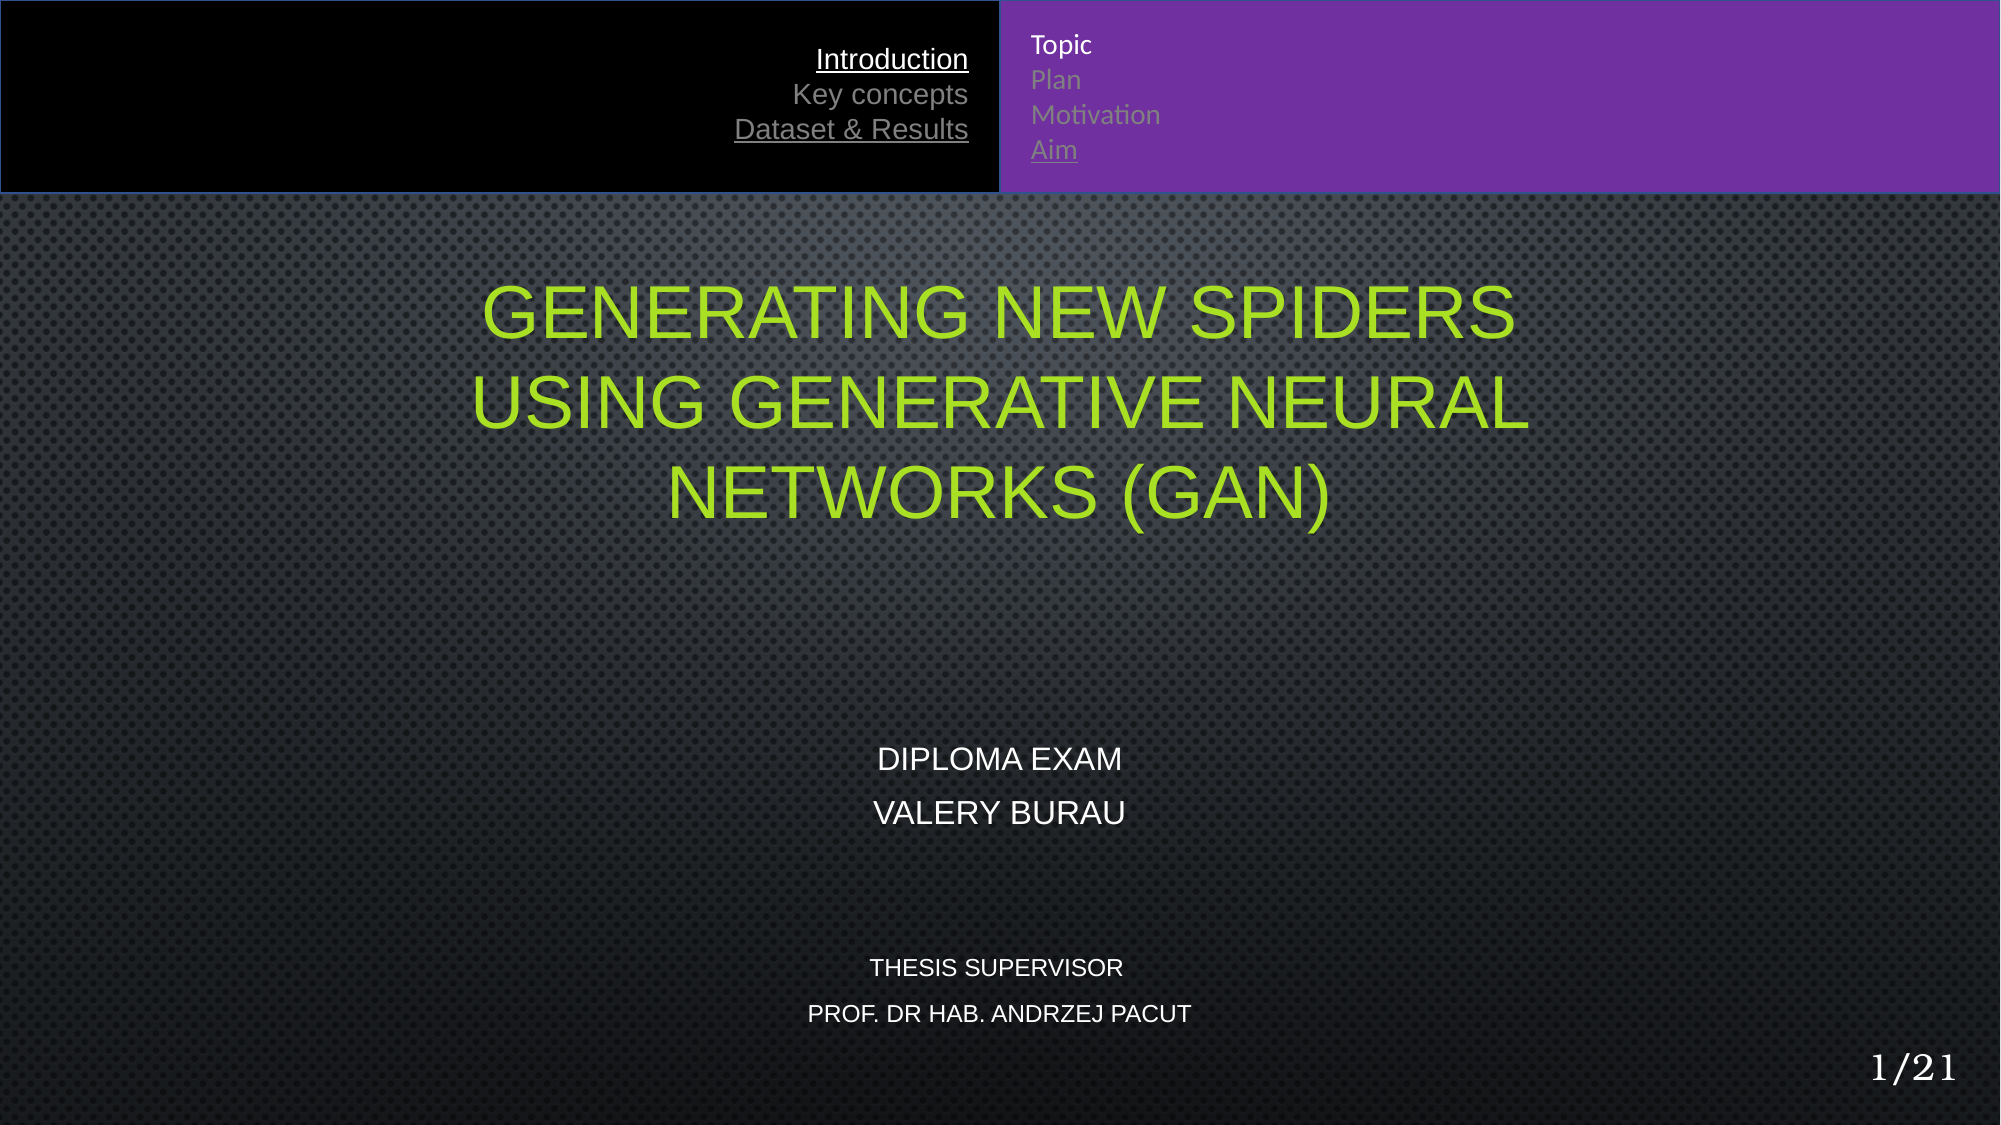

Topic
Plan
Motivation
Aim
Introduction
Key concepts
Dataset & Results

# Generating new spiders using generative neural networks (GAN)
DIPLOMA EXAM
Valery Burau
Thesis supervisor
prof. dr hab. Andrzej Pacut
1/21